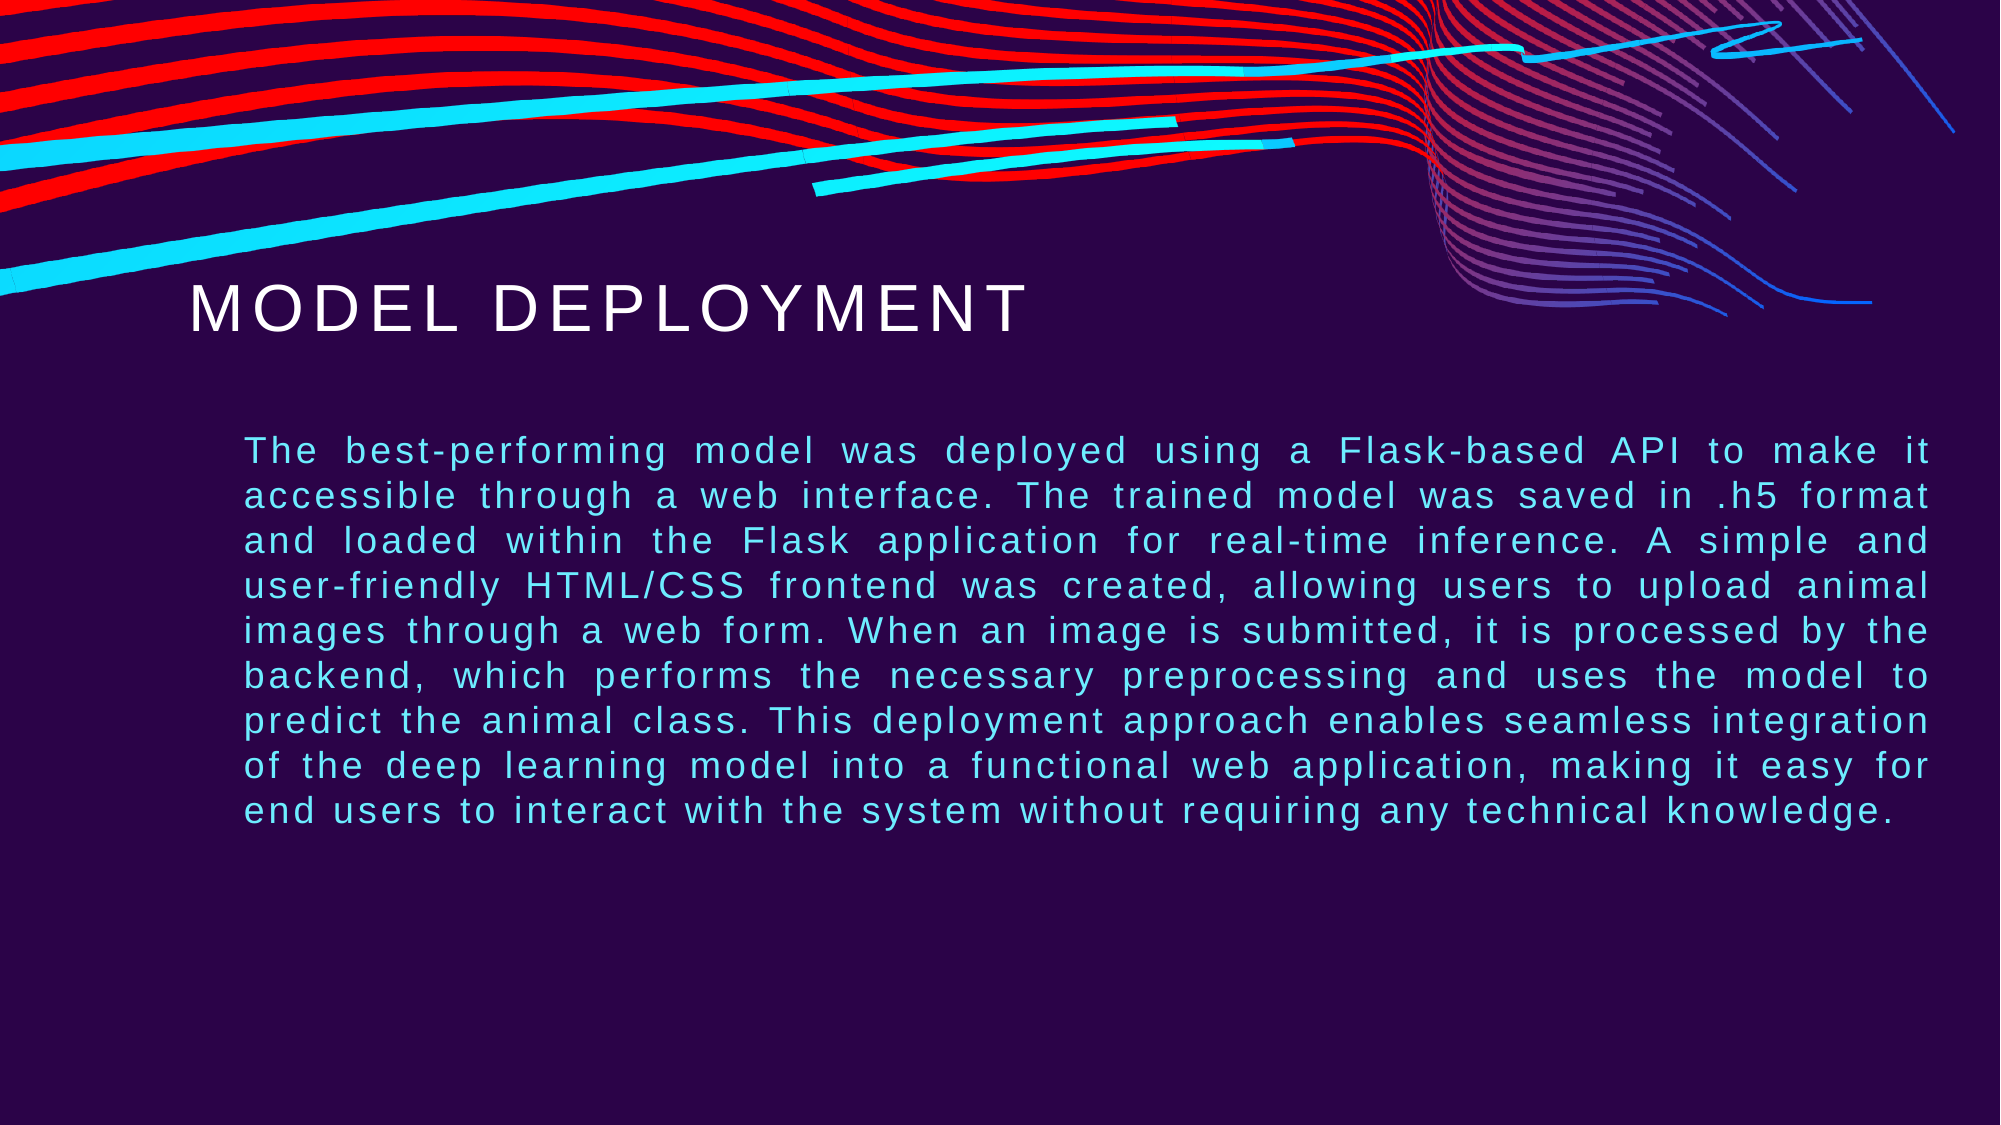

# Model deployment
The best-performing model was deployed using a Flask-based API to make it accessible through a web interface. The trained model was saved in .h5 format and loaded within the Flask application for real-time inference. A simple and user-friendly HTML/CSS frontend was created, allowing users to upload animal images through a web form. When an image is submitted, it is processed by the backend, which performs the necessary preprocessing and uses the model to predict the animal class. This deployment approach enables seamless integration of the deep learning model into a functional web application, making it easy for end users to interact with the system without requiring any technical knowledge.